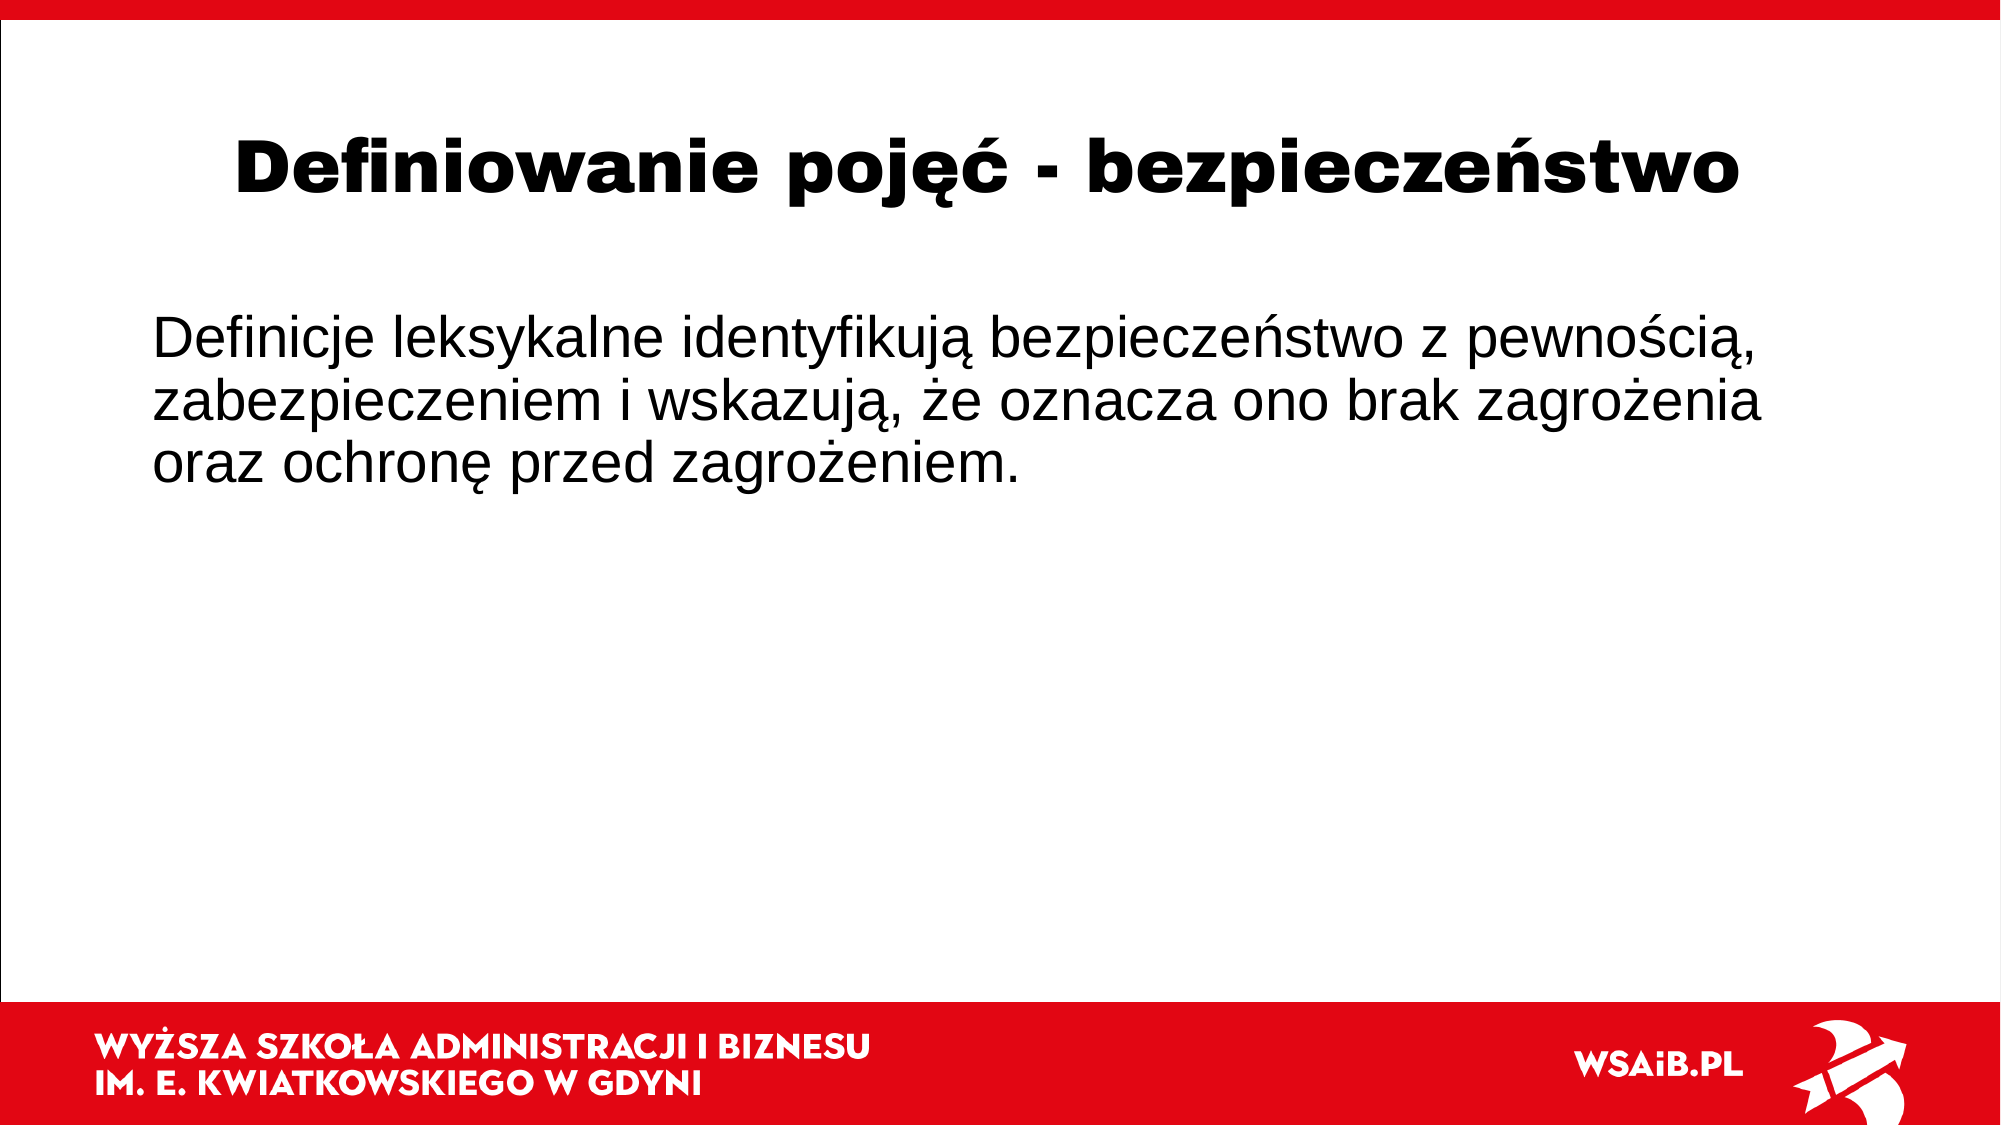

# Definiowanie pojęć - bezpieczeństwo
Definicje leksykalne identyfikują bezpieczeństwo z pewnością, zabezpieczeniem i wskazują, że oznacza ono brak zagrożenia oraz ochronę przed zagrożeniem.